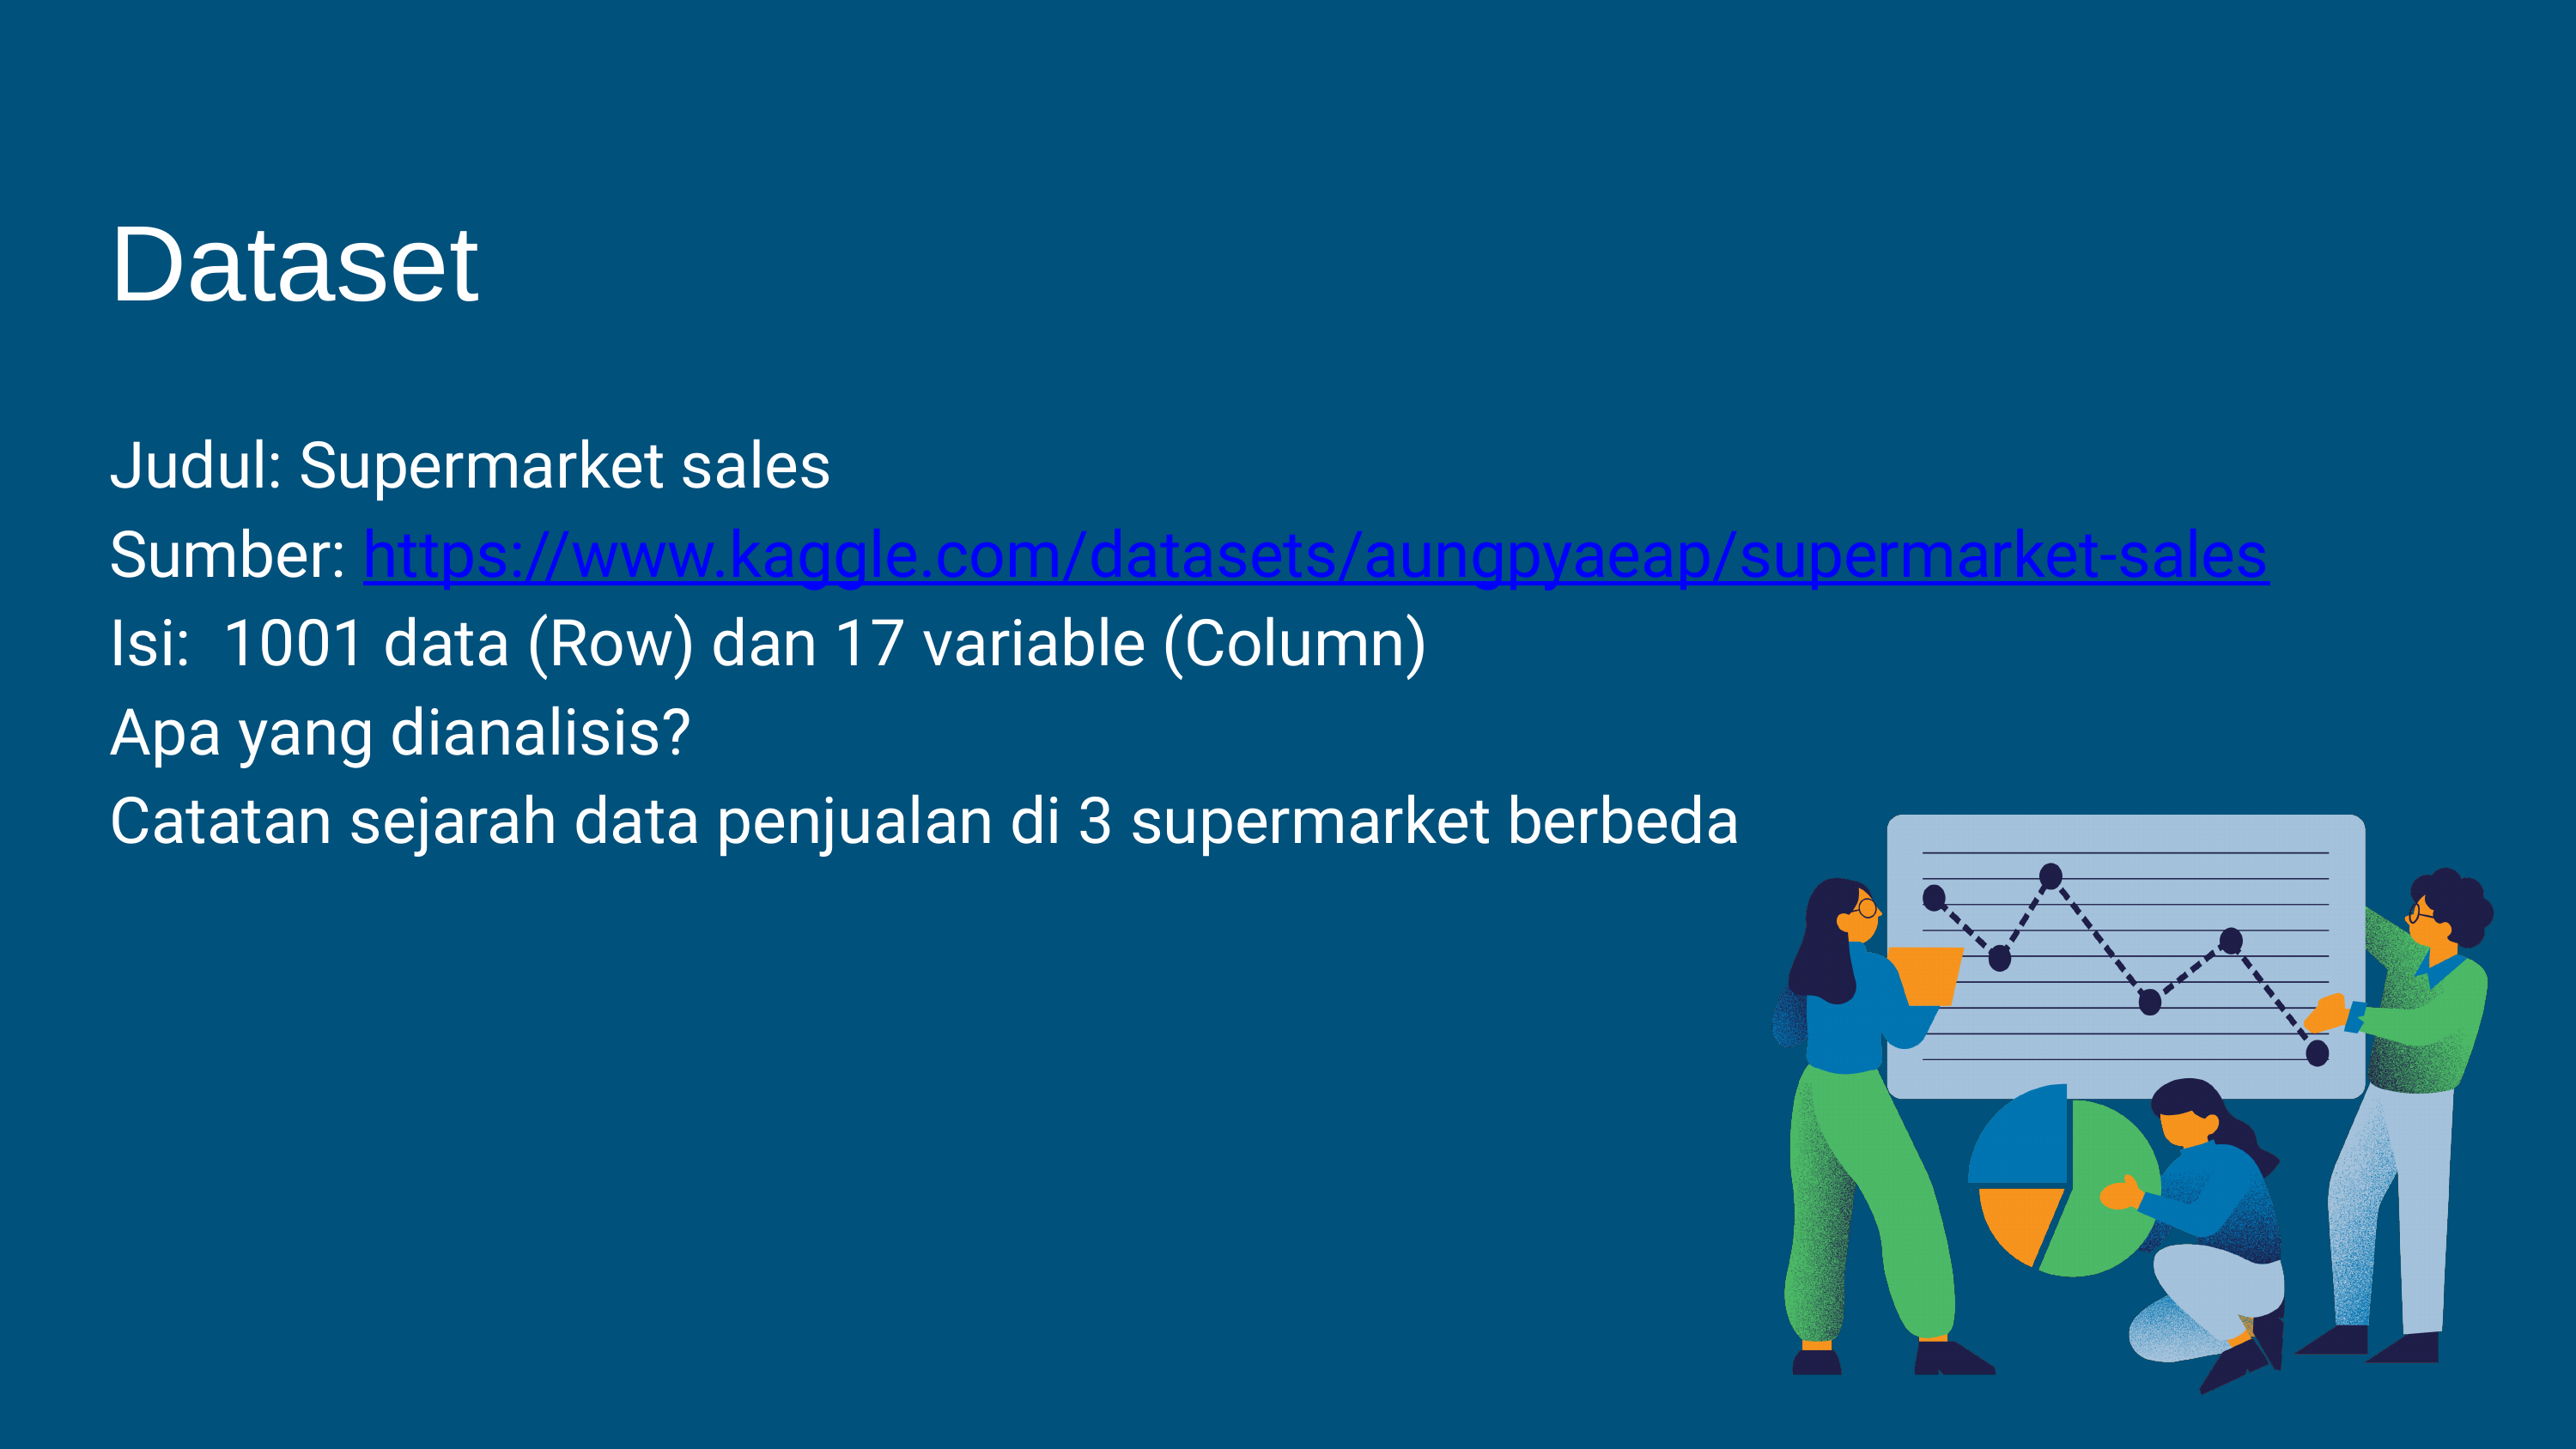

Dataset

Judul: Supermarket sales
Sumber: https://www.kaggle.com/datasets/aungpyaeap/supermarket-sales
Isi:  1001 data (Row) dan 17 variable (Column)
Apa yang dianalisis?
Catatan sejarah data penjualan di 3 supermarket berbeda